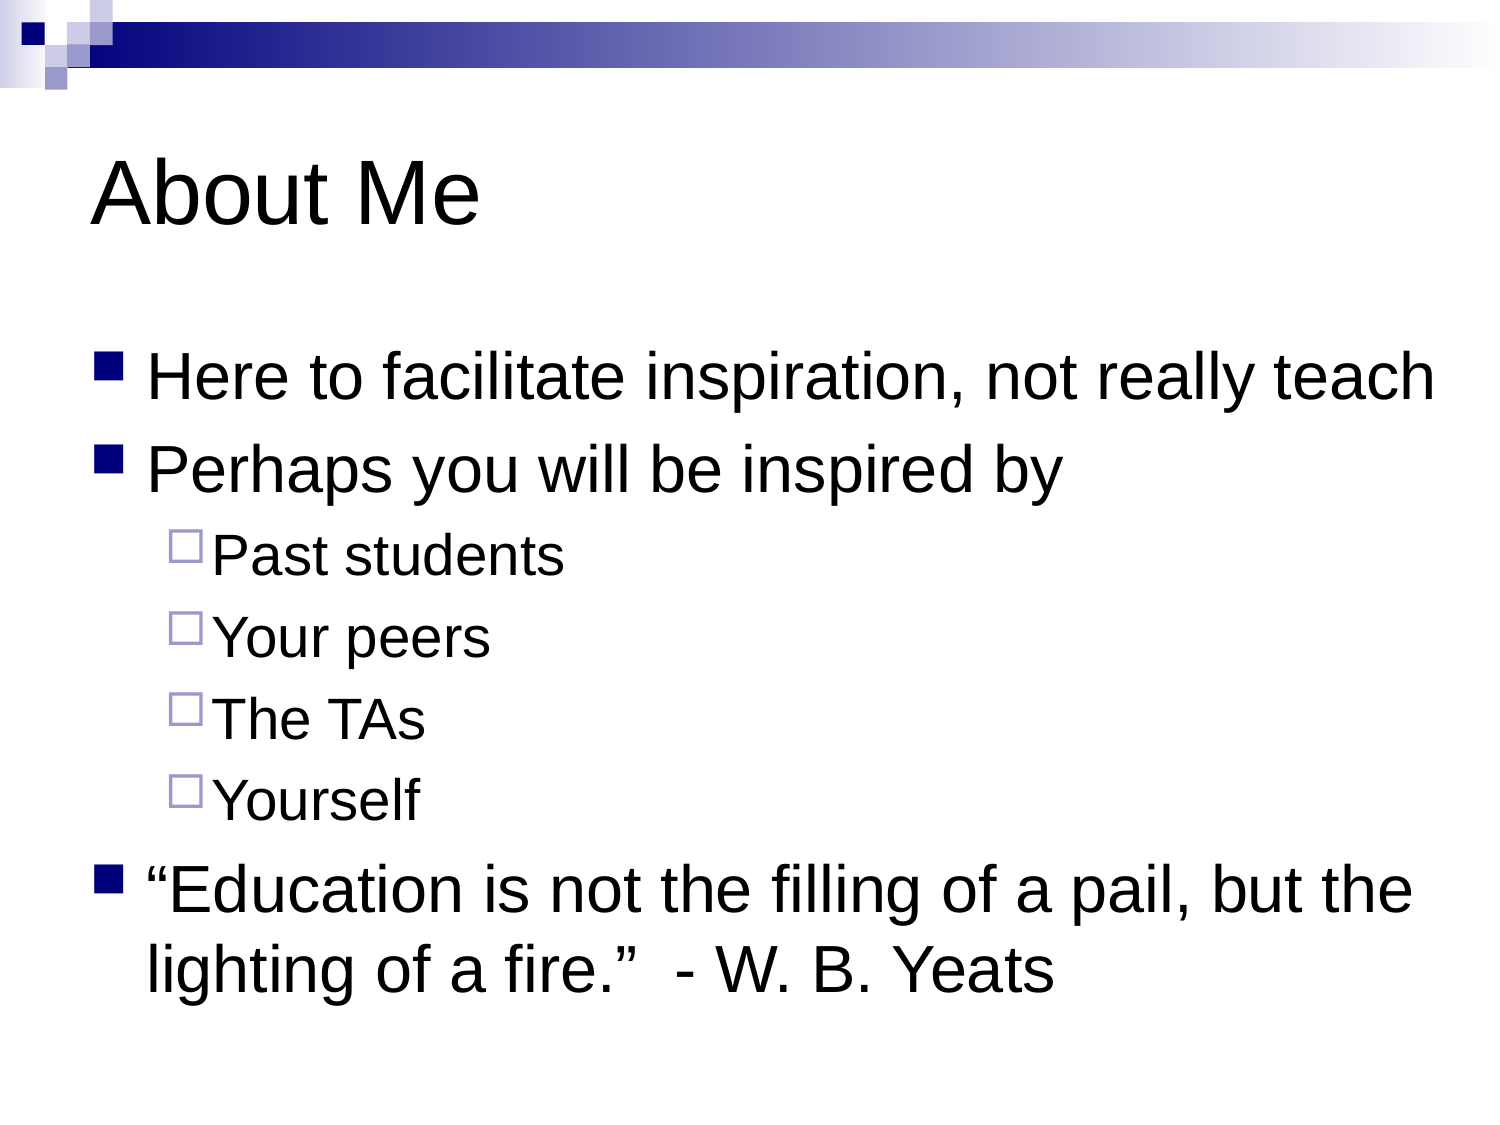

# About Me
Here to facilitate inspiration, not really teach
Perhaps you will be inspired by
Past students
Your peers
The TAs
Yourself
“Education is not the filling of a pail, but the lighting of a fire.”  - W. B. Yeats